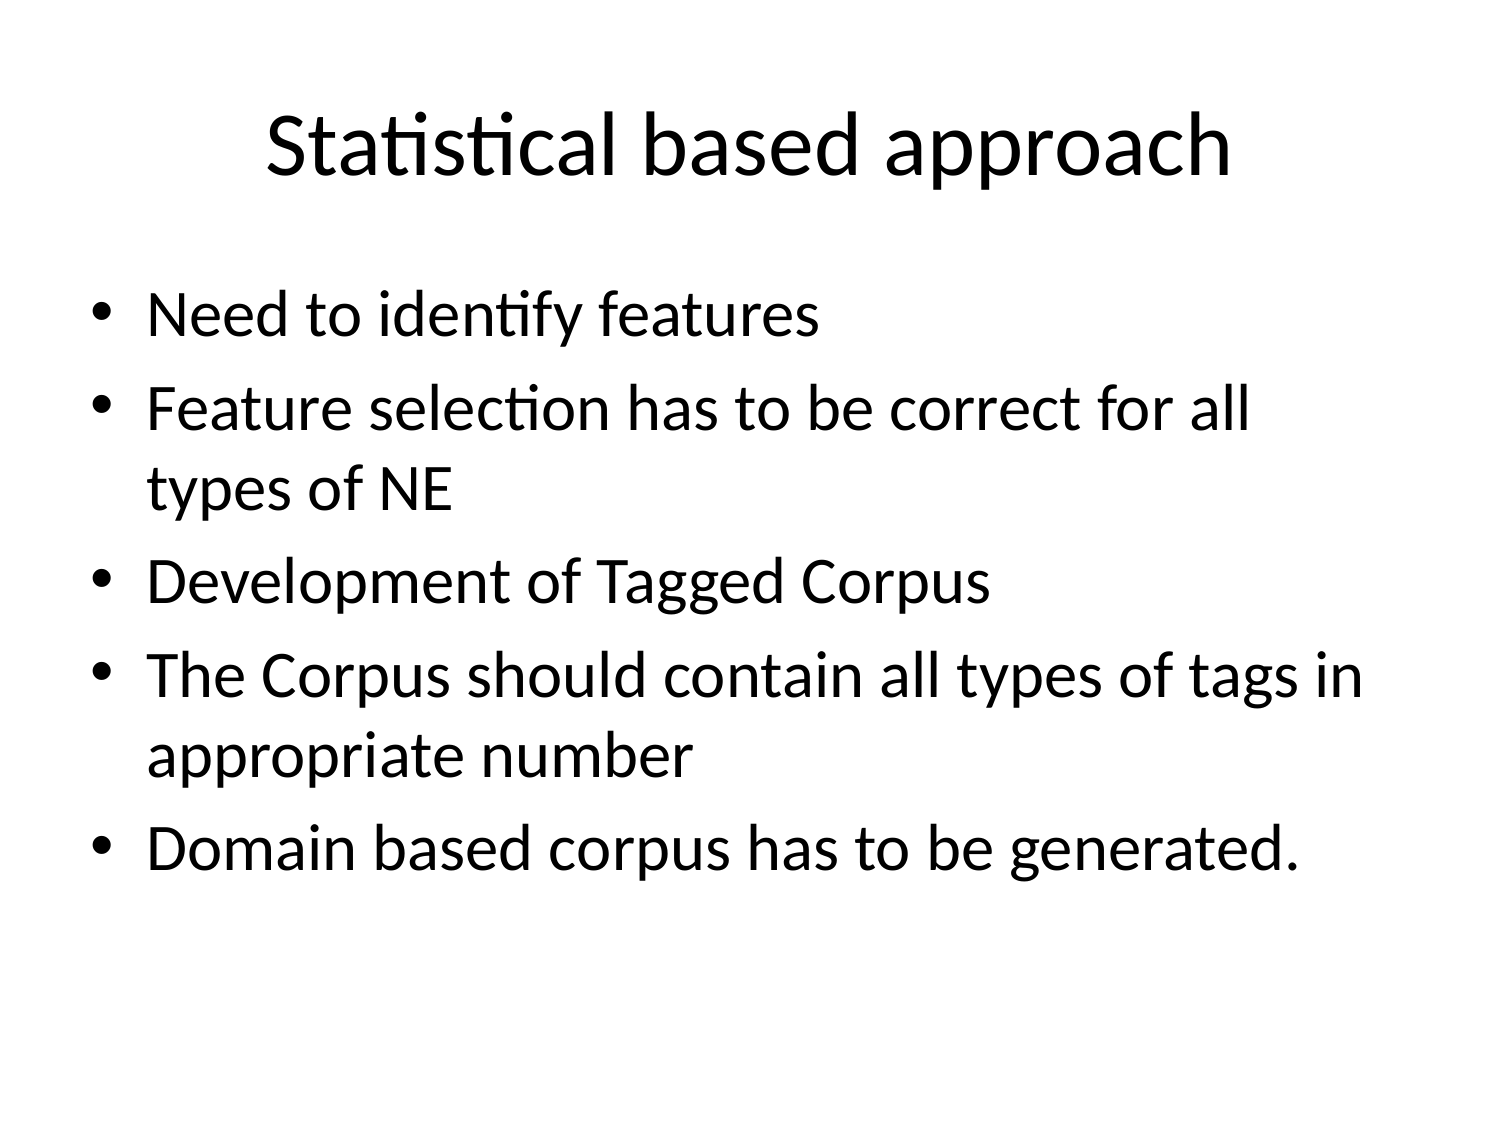

# Statistical based approach
Need to identify features
Feature selection has to be correct for all types of NE
Development of Tagged Corpus
The Corpus should contain all types of tags in appropriate number
Domain based corpus has to be generated.